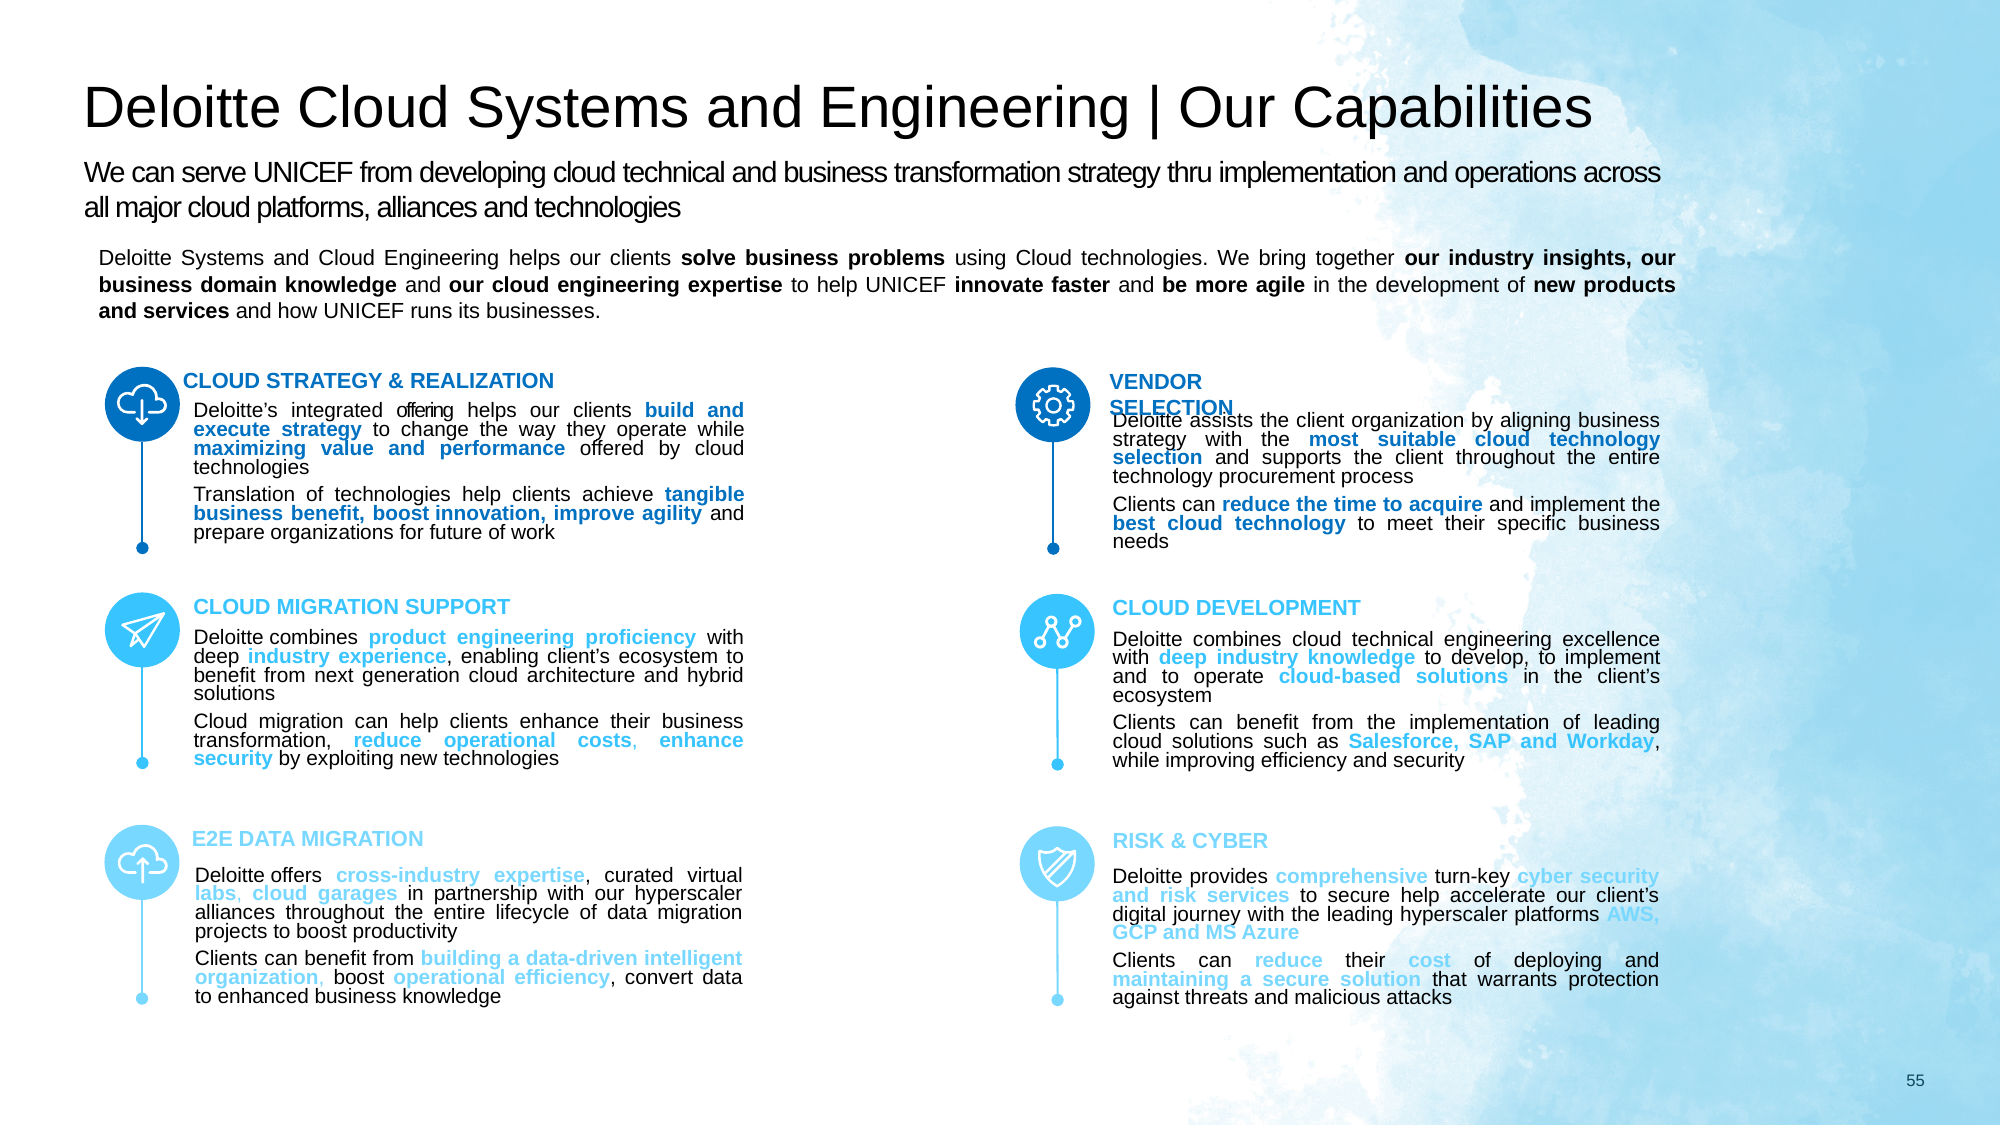

Deloitte Cloud Systems and Engineering | Our Capabilities
We can serve UNICEF from developing cloud technical and business transformation strategy thru implementation and operations across all major cloud platforms, alliances and technologies
Deloitte Systems and Cloud Engineering helps our clients solve business problems using Cloud technologies. We bring together our industry insights, our business domain knowledge and our cloud engineering expertise to help UNICEF innovate faster and be more agile in the development of new products and services and how UNICEF runs its businesses.

CLOUD STRATEGY & REALIZATION

VENDOR SELECTION
Deloitte’s integrated offering helps our clients build and execute strategy to change the way they operate while maximizing value and performance offered by cloud technologies
Translation of technologies help clients achieve tangible business benefit, boost innovation, improve agility and prepare organizations for future of work
Deloitte assists the client organization by aligning business strategy with the most suitable cloud technology selection and supports the client throughout the entire technology procurement process
Clients can reduce the time to acquire and implement the best cloud technology to meet their specific business needs

CLOUD MIGRATION SUPPORT

CLOUD DEVELOPMENT
Deloitte combines product engineering proficiency with deep industry experience, enabling client’s ecosystem to benefit from next generation cloud architecture and hybrid solutions
Cloud migration can help clients enhance their business transformation, reduce operational costs, enhance security by exploiting new technologies
Deloitte combines cloud technical engineering excellence with deep industry knowledge to develop, to implement and to operate cloud-based solutions in the client’s ecosystem
Clients can benefit from the implementation of leading cloud solutions such as Salesforce, SAP and Workday, while improving efficiency and security

E2E DATA MIGRATION

RISK & CYBER
Deloitte offers cross-industry expertise, curated virtual labs, cloud garages in partnership with our hyperscaler alliances throughout the entire lifecycle of data migration projects to boost productivity
Clients can benefit from building a data-driven intelligent organization, boost operational efficiency, convert data to enhanced business knowledge
Deloitte provides comprehensive turn-key cyber security and risk services to secure help accelerate our client’s digital journey with the leading hyperscaler platforms AWS, GCP and MS Azure
Clients can reduce their cost of deploying and maintaining a secure solution that warrants protection against threats and malicious attacks